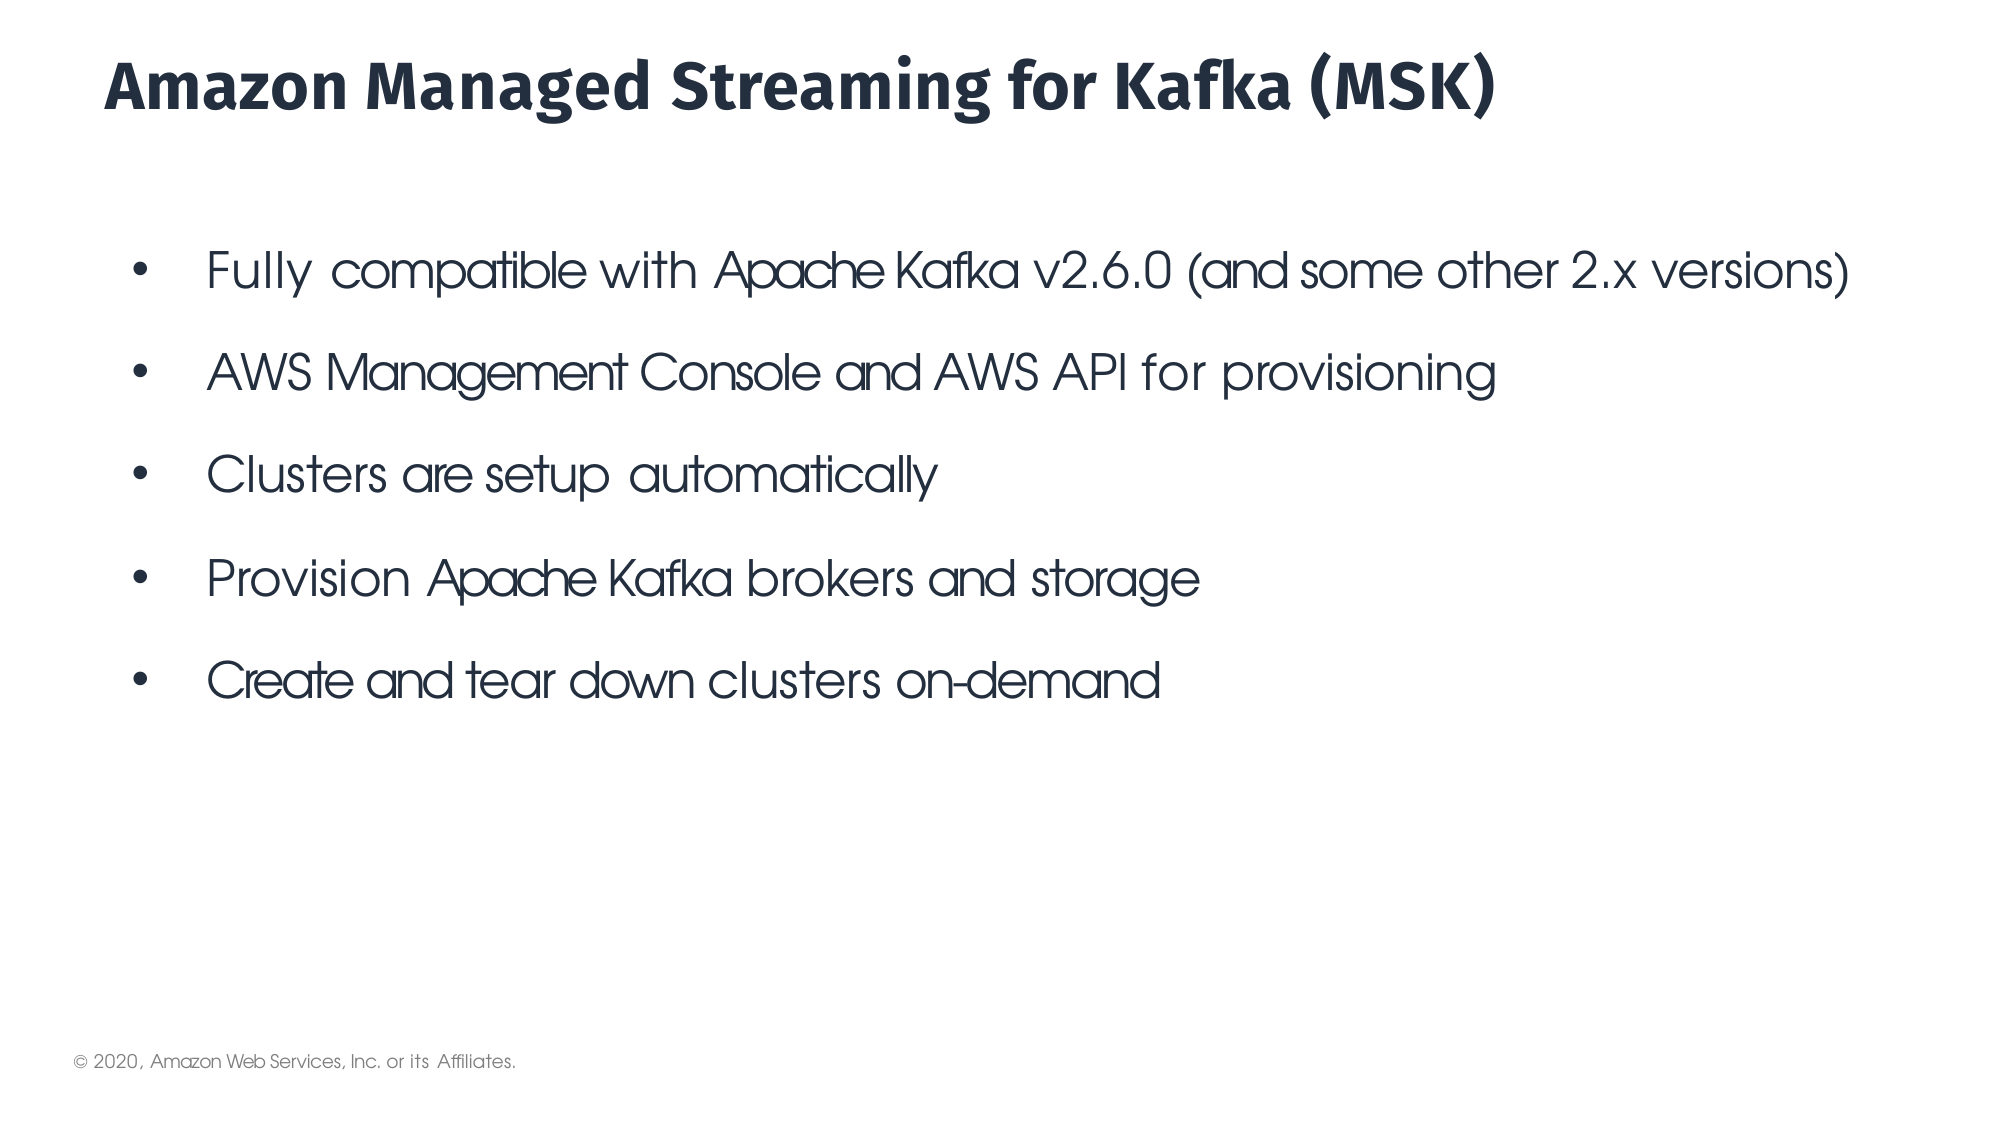

# Amazon Managed Streaming for Kafka (MSK)
Fully compatible with Apache Kafka v2.6.0 (and some other 2.x versions)
AWS Management Console and AWS API for provisioning
Clusters are setup automatically
Provision Apache Kafka brokers and storage
Create and tear down clusters on-demand
© 2020, Amazon Web Services, Inc. or its Affiliates.